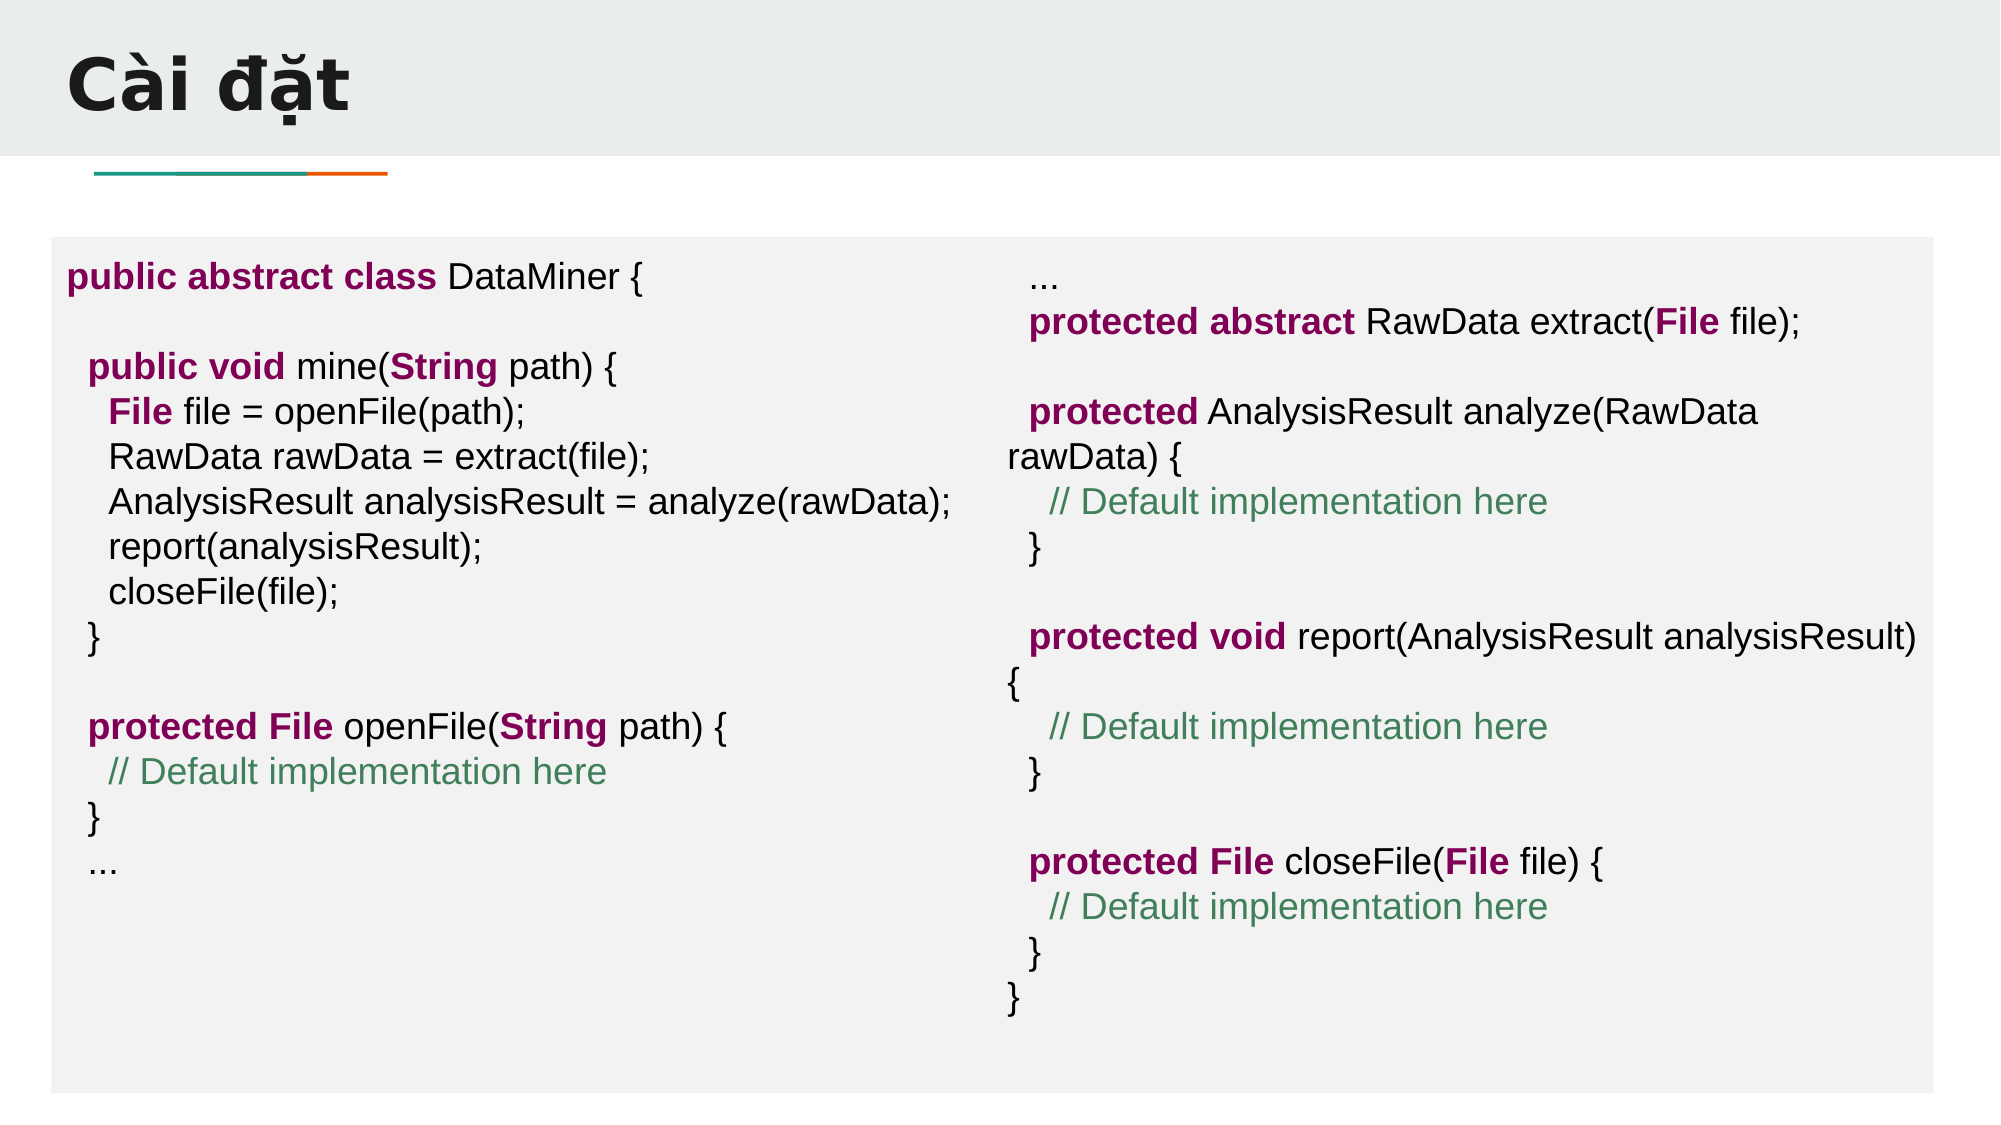

# Cài đặt
public abstract class DataMiner {

  public void mine(String path) {
    File file = openFile(path);
    RawData rawData = extract(file);
    AnalysisResult analysisResult = analyze(rawData);
    report(analysisResult);
    closeFile(file);
  }

  protected File openFile(String path) {
    // Default implementation here
  }
  ...
  ...
  protected abstract RawData extract(File file);

  protected AnalysisResult analyze(RawData rawData) {
    // Default implementation here
  }

  protected void report(AnalysisResult analysisResult) {
    // Default implementation here
  }

  protected File closeFile(File file) {
    // Default implementation here
  }
}